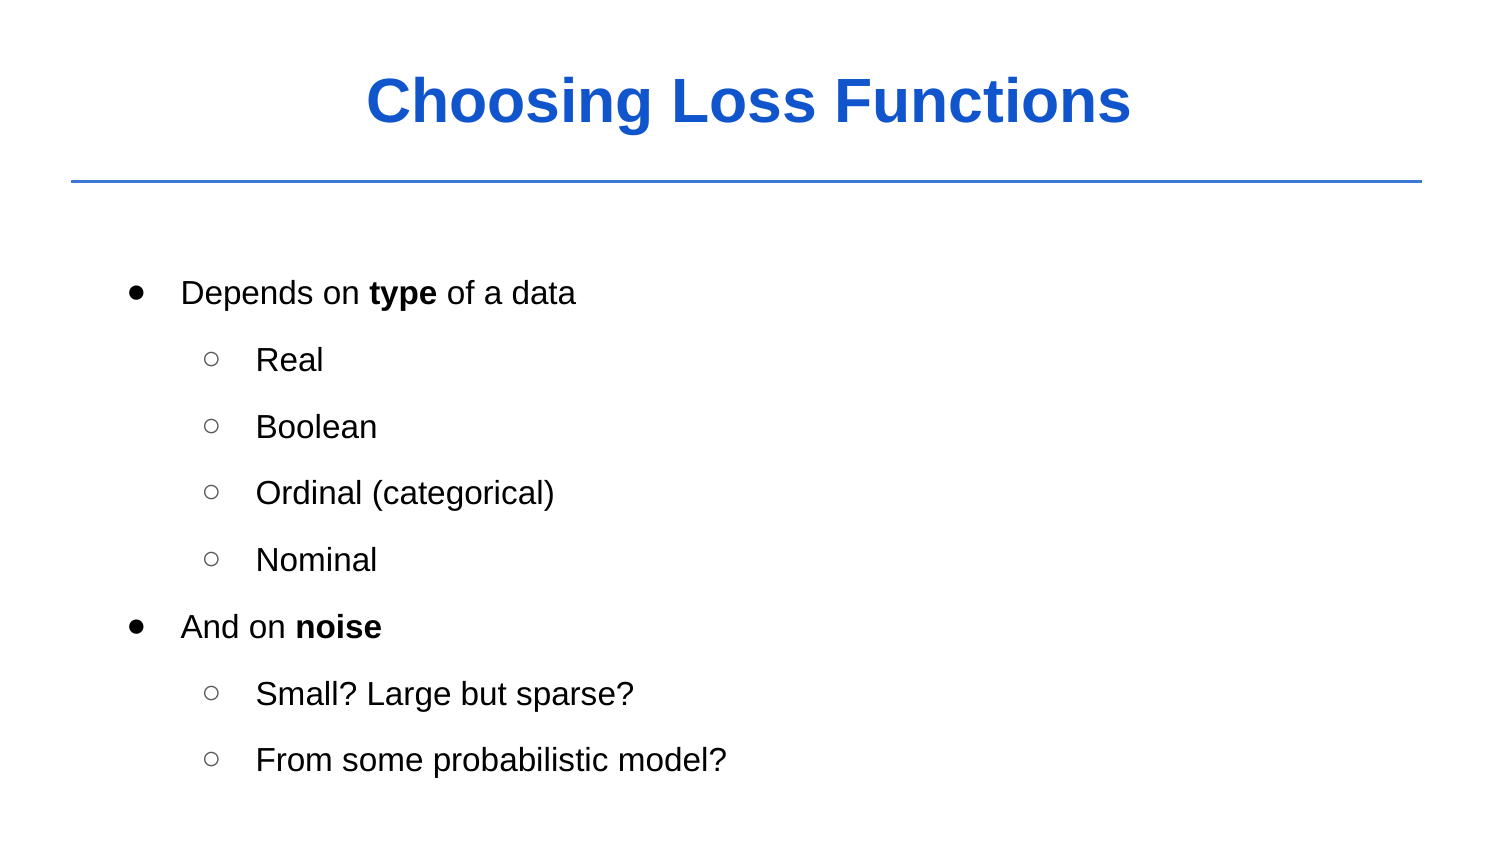

Choosing Loss Functions
Depends on type of a data
Real
Boolean
Ordinal (categorical)
Nominal
And on noise
Small? Large but sparse?
From some probabilistic model?